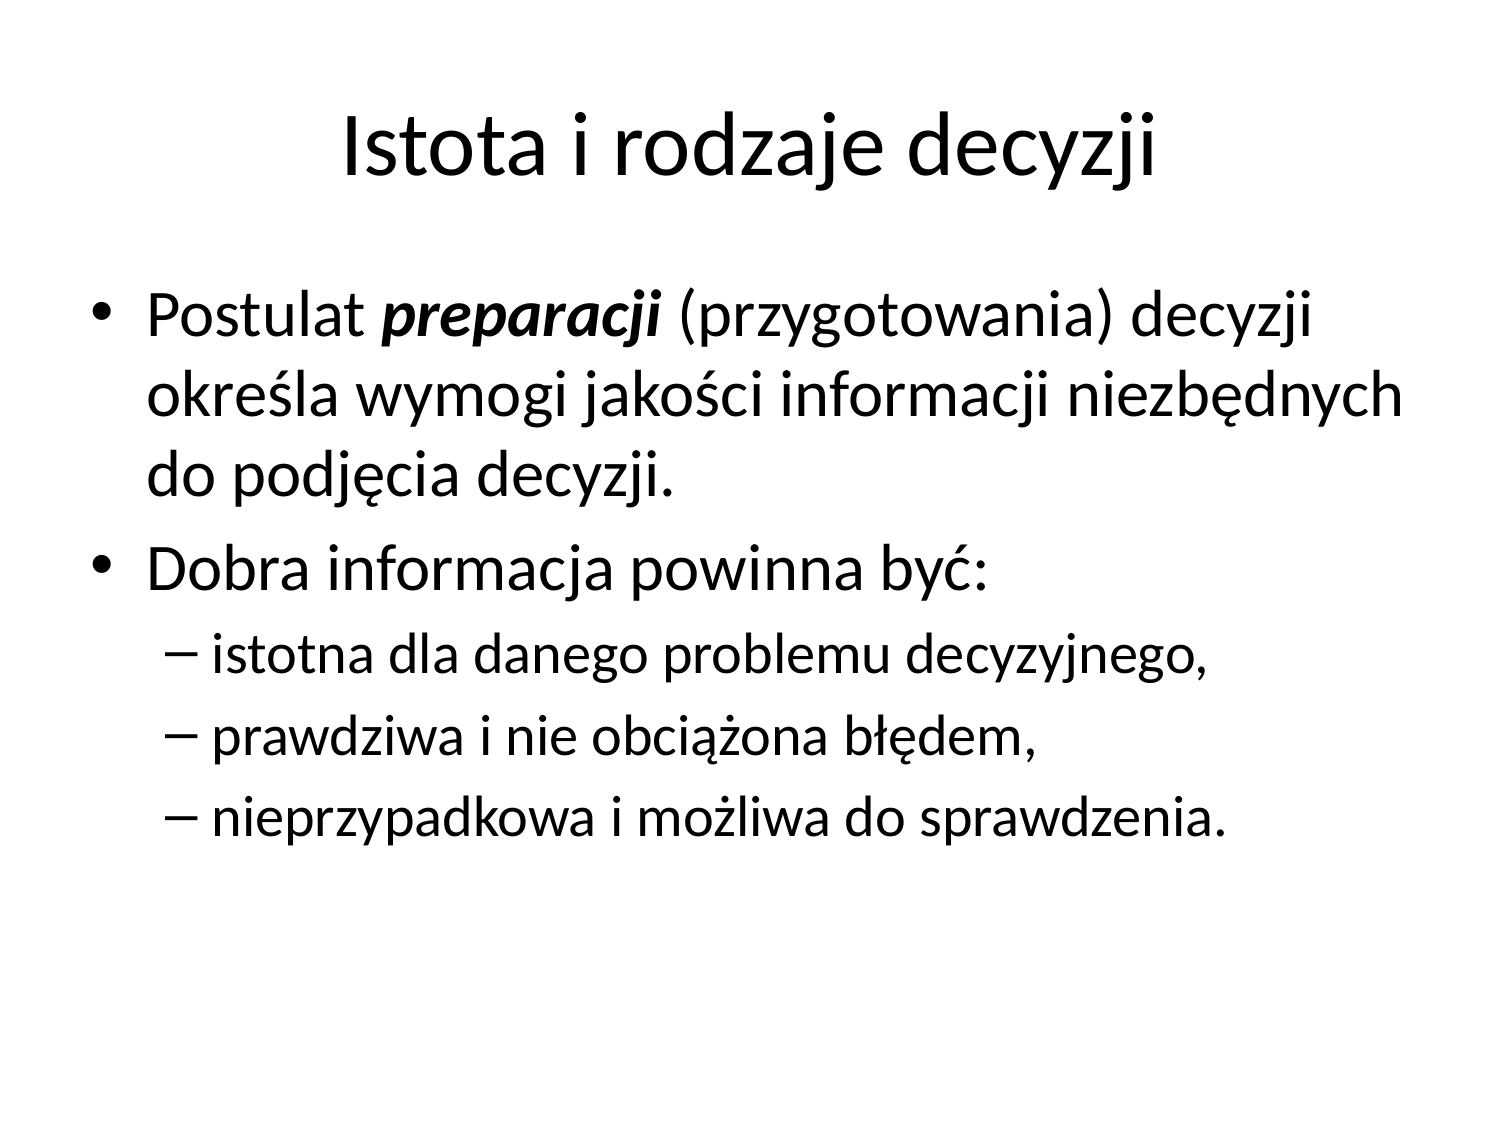

# Istota i rodzaje decyzji
Postulat preparacji (przygotowania) decyzji określa wymogi jakości informacji niezbędnych do podjęcia decyzji.
Dobra informacja powinna być:
istotna dla danego problemu decyzyjnego,
prawdziwa i nie obciążona błędem,
nieprzypadkowa i możliwa do sprawdzenia.